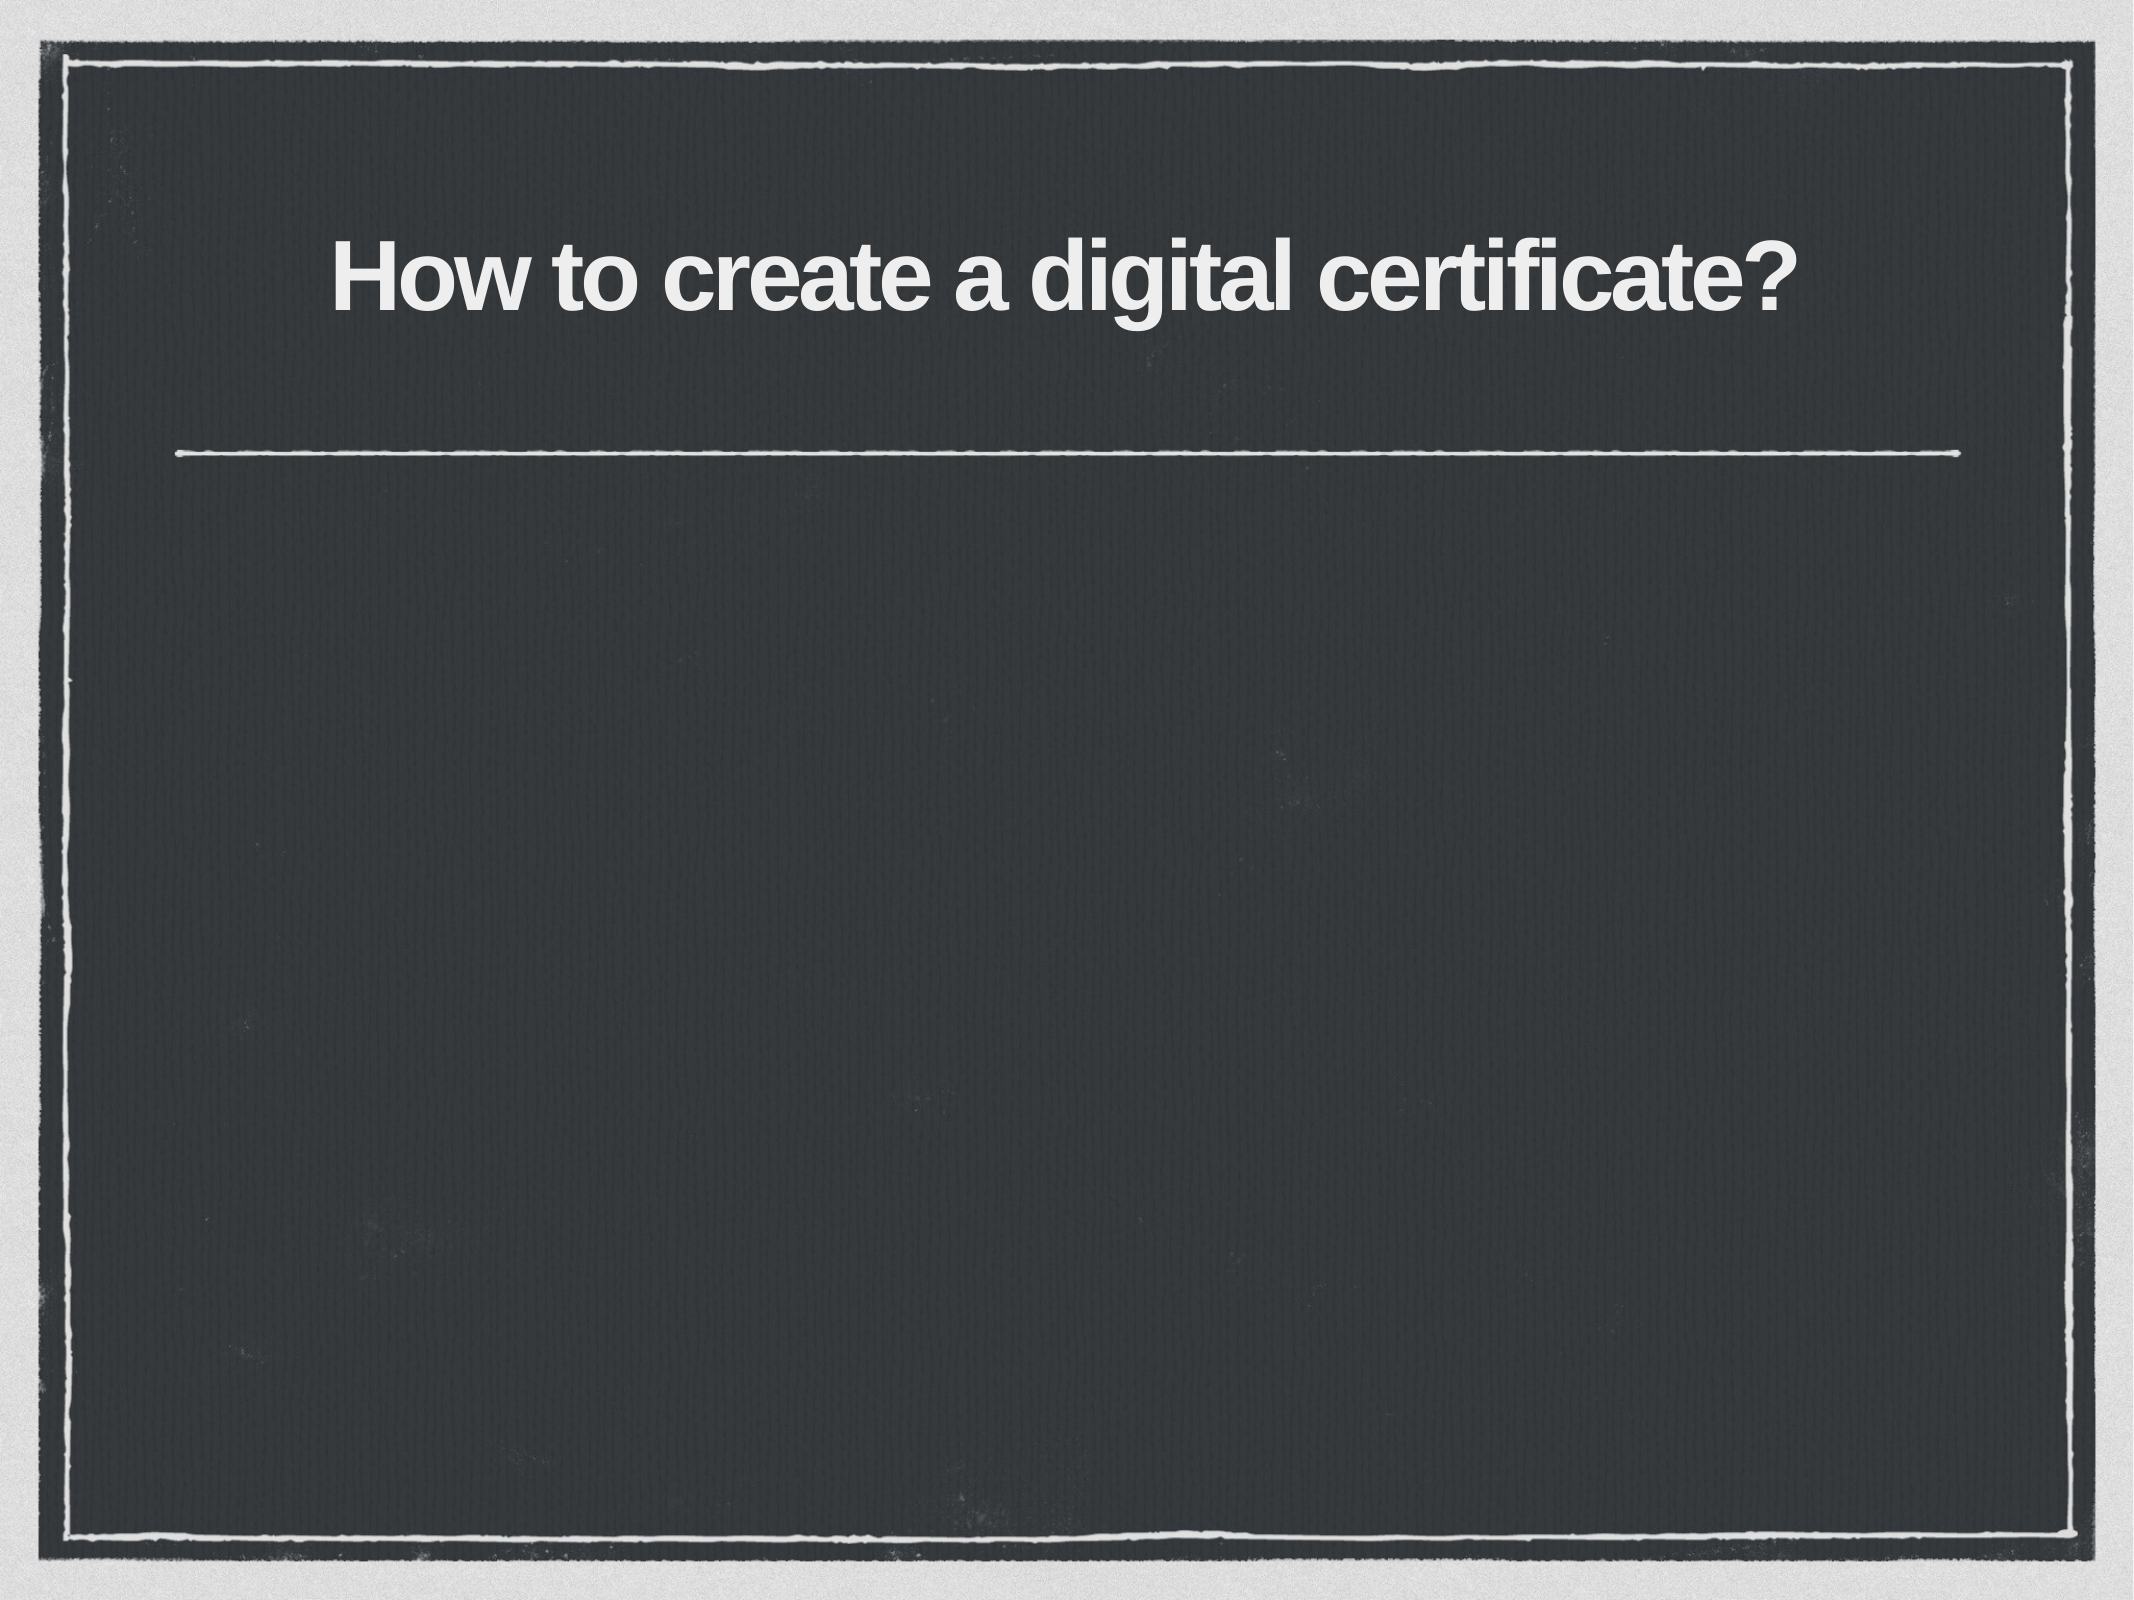

# How to create a digital certificate?